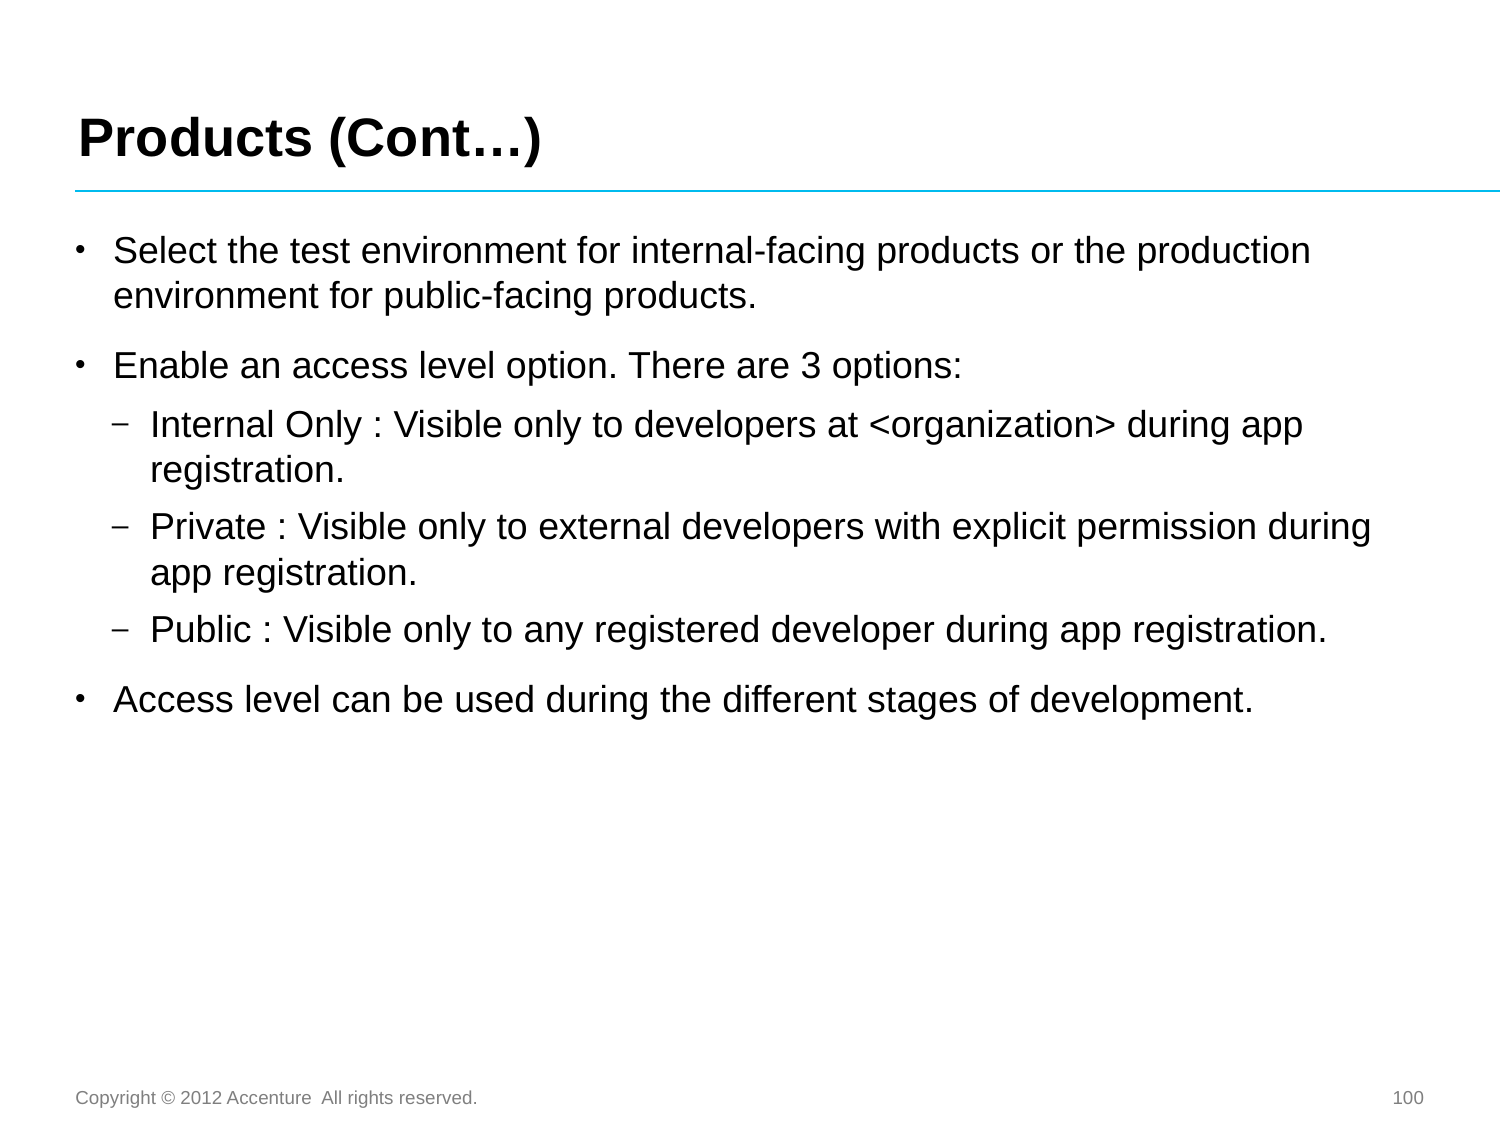

# Products (Cont…)
Select the test environment for internal-facing products or the production environment for public-facing products.
Enable an access level option. There are 3 options:
Internal Only : Visible only to developers at <organization> during app registration.
Private : Visible only to external developers with explicit permission during app registration.
Public : Visible only to any registered developer during app registration.
Access level can be used during the different stages of development.